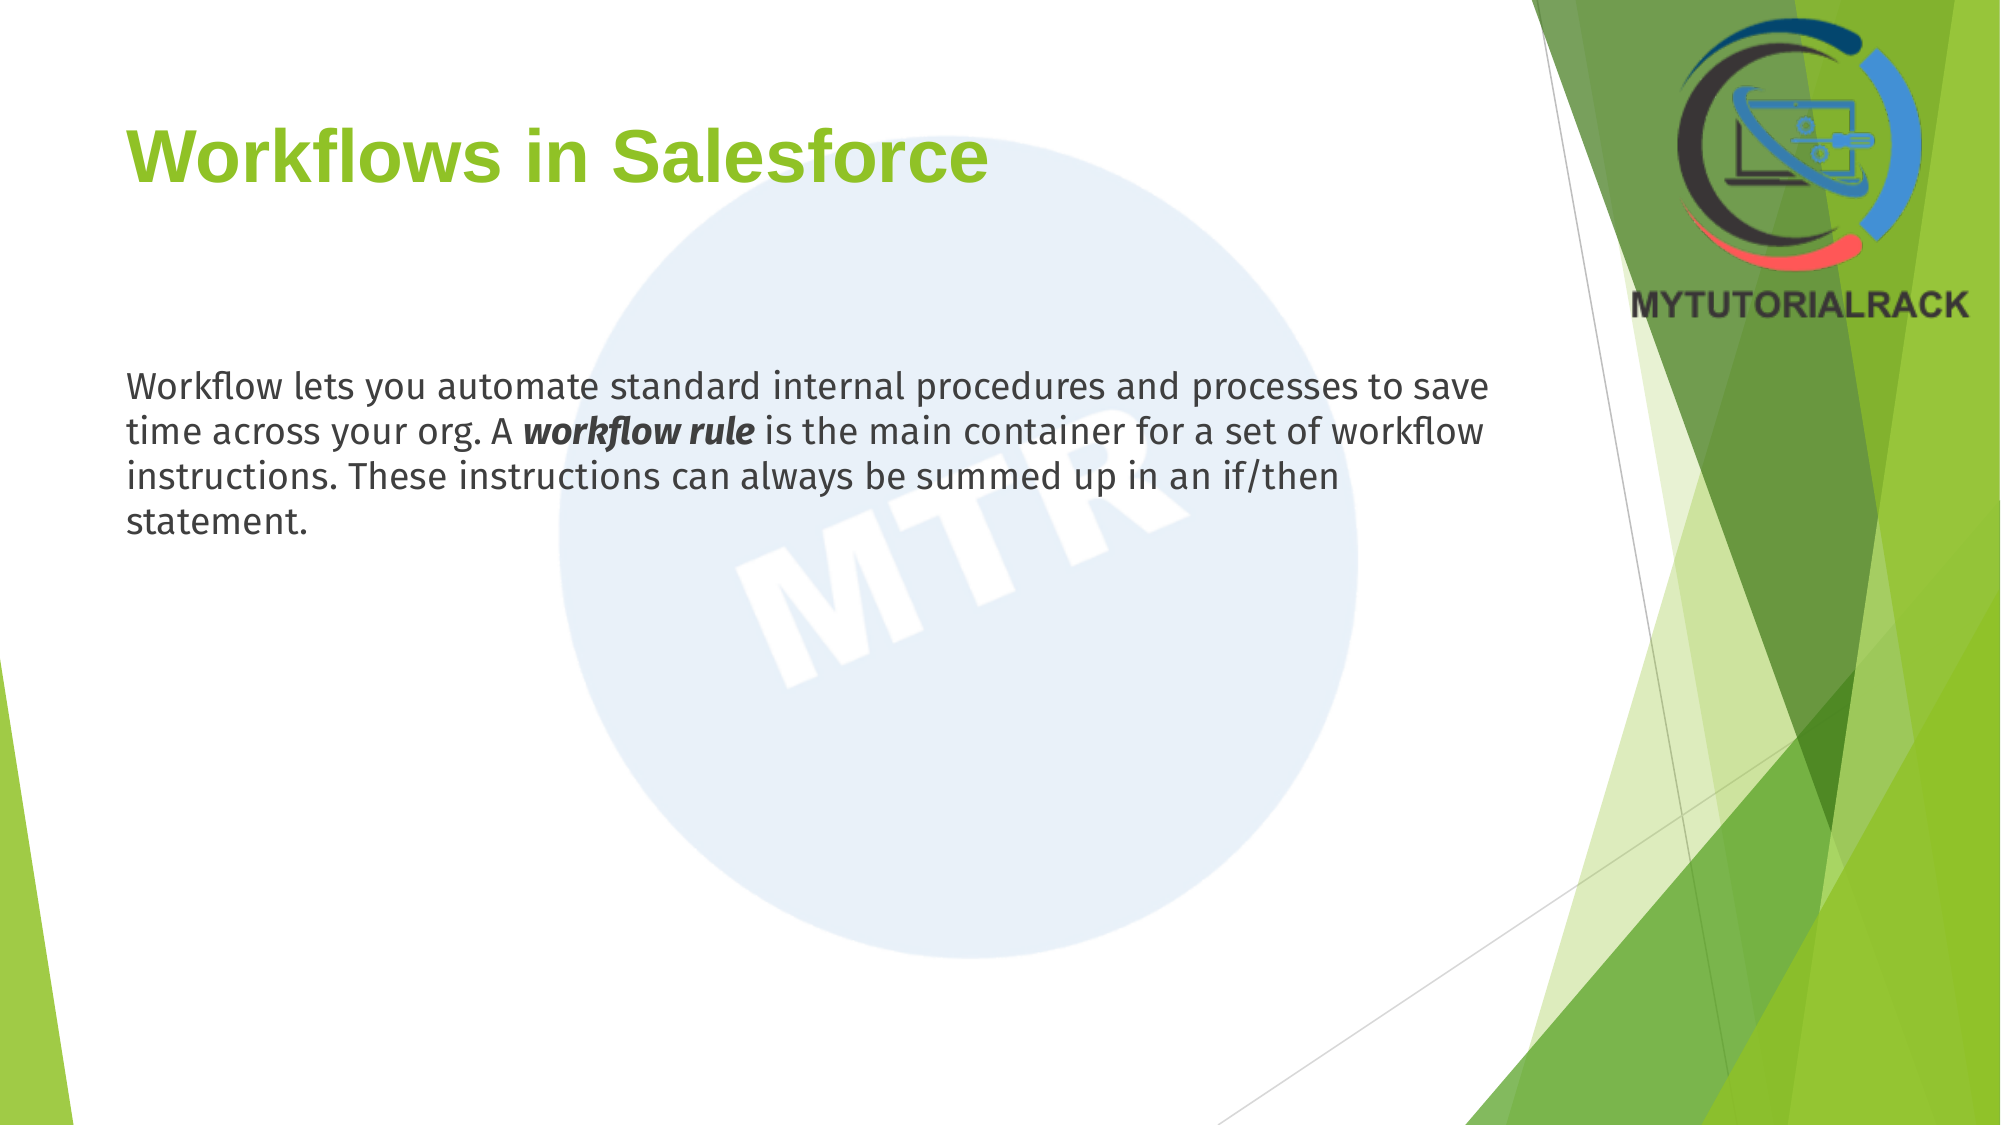

# Workflows in Salesforce
Workflow lets you automate standard internal procedures and processes to save time across your org. A workflow rule is the main container for a set of workflow instructions. These instructions can always be summed up in an if/then statement.